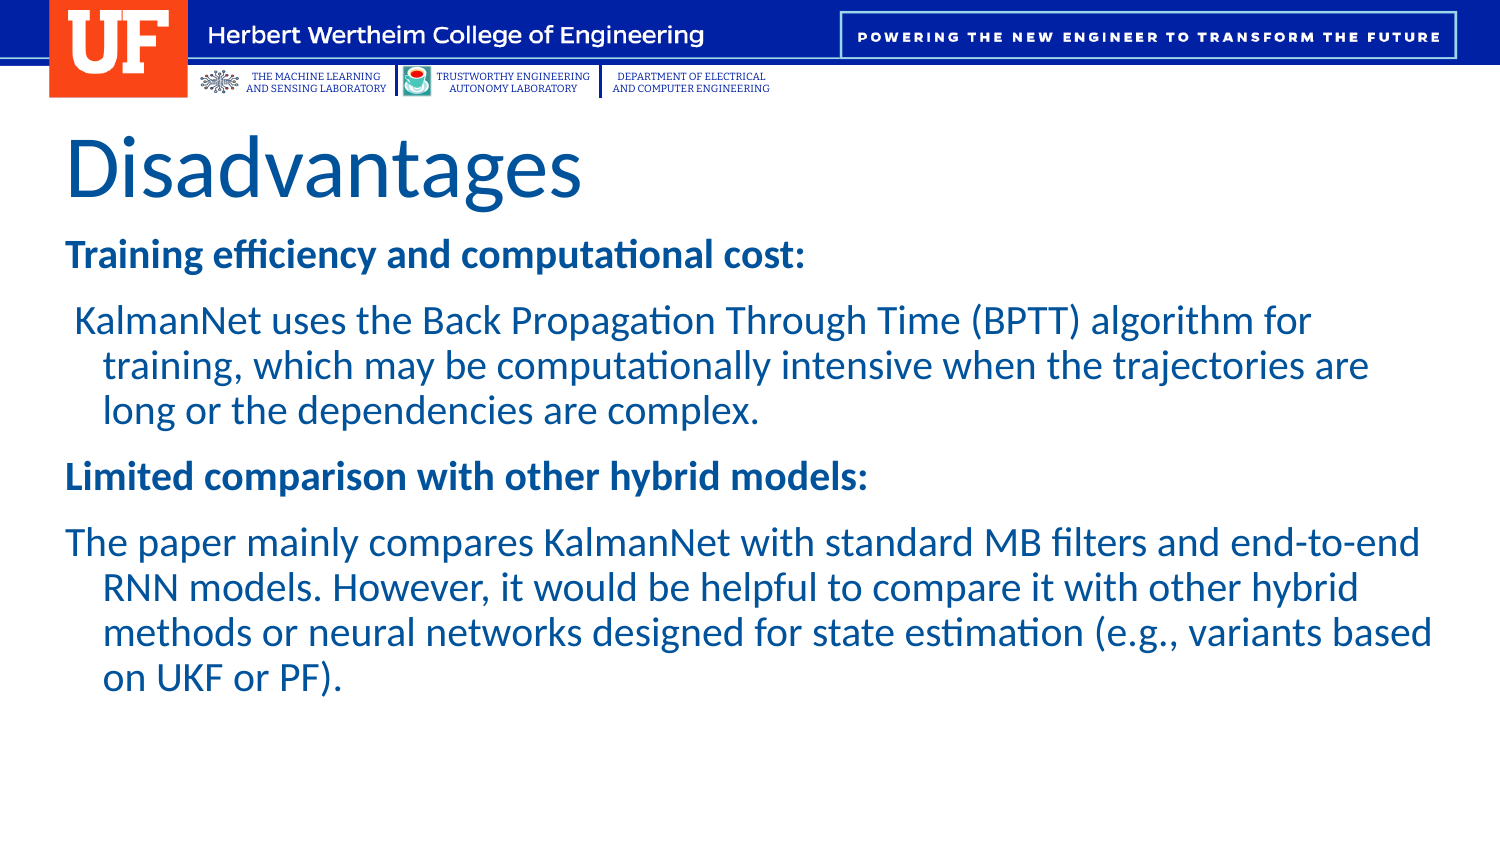

# Disadvantages
Training efficiency and computational cost:
 KalmanNet uses the Back Propagation Through Time (BPTT) algorithm for training, which may be computationally intensive when the trajectories are long or the dependencies are complex.
Limited comparison with other hybrid models:
The paper mainly compares KalmanNet with standard MB filters and end-to-end RNN models. However, it would be helpful to compare it with other hybrid methods or neural networks designed for state estimation (e.g., variants based on UKF or PF).